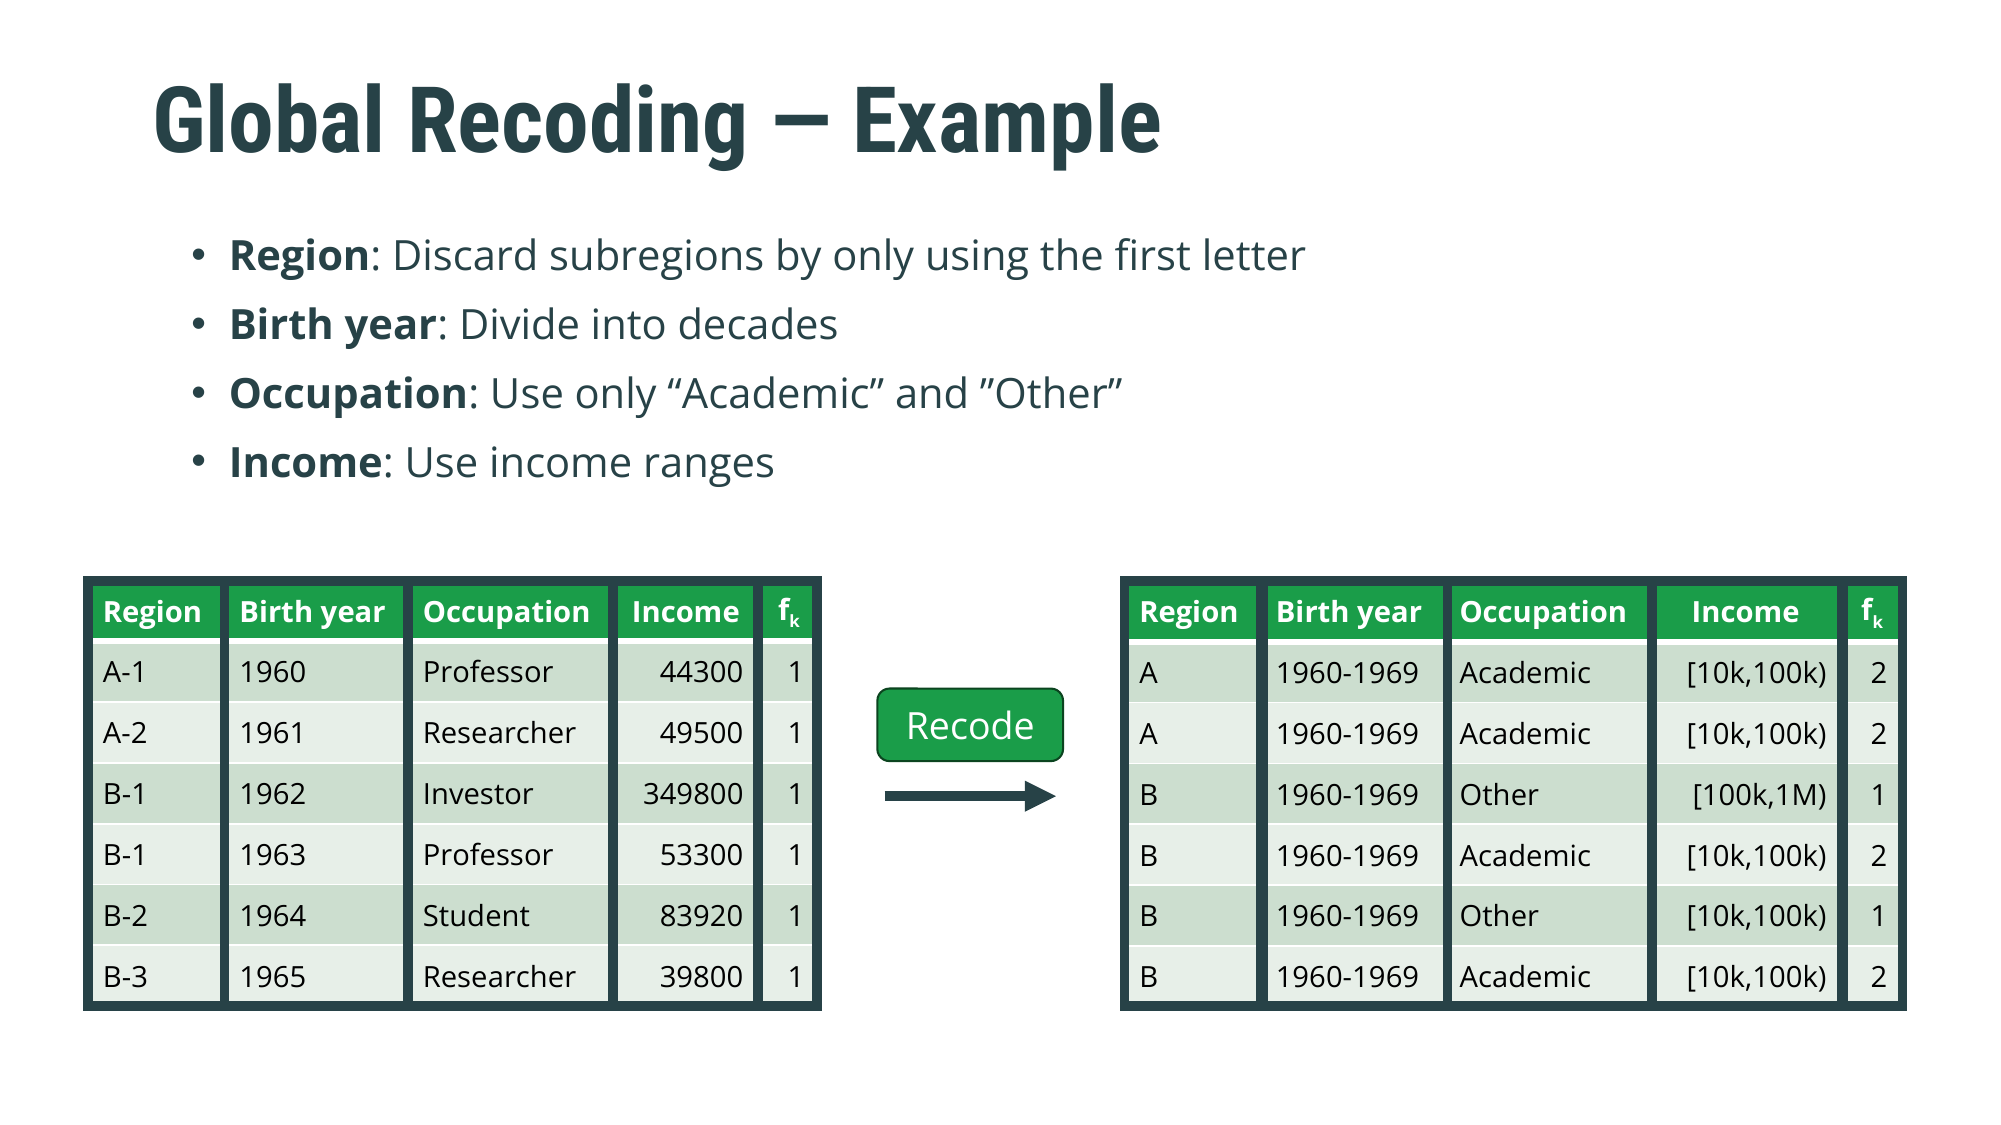

Global Recoding — Example
Region: Discard subregions by only using the first letter
Birth year: Divide into decades
Occupation: Use only “Academic” and ”Other”
Income: Use income ranges
| Region | Birth year | Occupation | Income | fk |
| --- | --- | --- | --- | --- |
| A-1 | 1960 | Professor | 44300 | 1 |
| A-2 | 1961 | Researcher | 49500 | 1 |
| B-1 | 1962 | Investor | 349800 | 1 |
| B-1 | 1963 | Professor | 53300 | 1 |
| B-2 | 1964 | Student | 83920 | 1 |
| B-3 | 1965 | Researcher | 39800 | 1 |
| Region | Birth year | Occupation | Income | fk |
| --- | --- | --- | --- | --- |
| A | 1960-1969 | Academic | [10k,100k) | 2 |
| A | 1960-1969 | Academic | [10k,100k) | 2 |
| B | 1960-1969 | Other | [100k,1M) | 1 |
| B | 1960-1969 | Academic | [10k,100k) | 2 |
| B | 1960-1969 | Other | [10k,100k) | 1 |
| B | 1960-1969 | Academic | [10k,100k) | 2 |

Recode